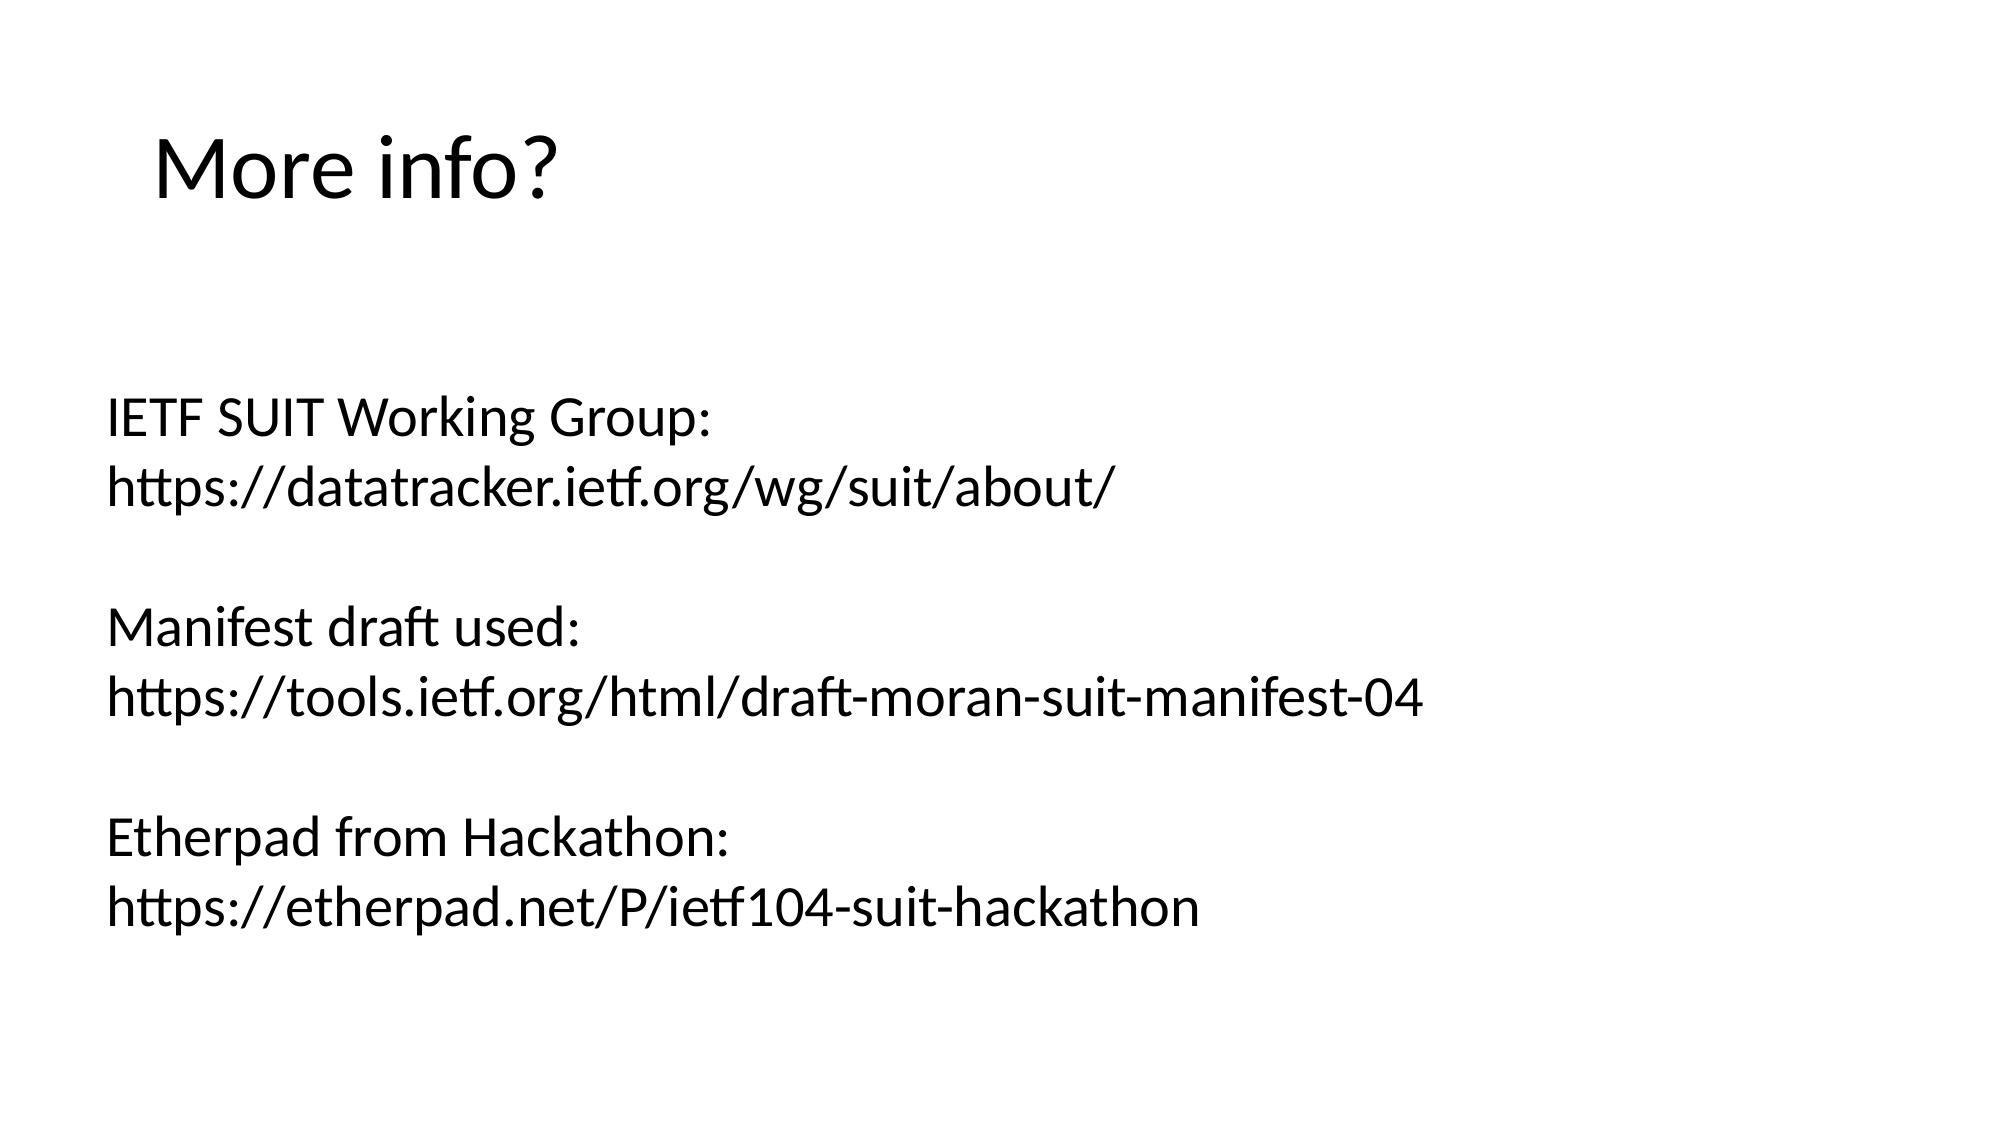

# More info?
IETF SUIT Working Group:
https://datatracker.ietf.org/wg/suit/about/

Manifest draft used:
https://tools.ietf.org/html/draft-moran-suit-manifest-04

Etherpad from Hackathon:
https://etherpad.net/P/ietf104-suit-hackathon